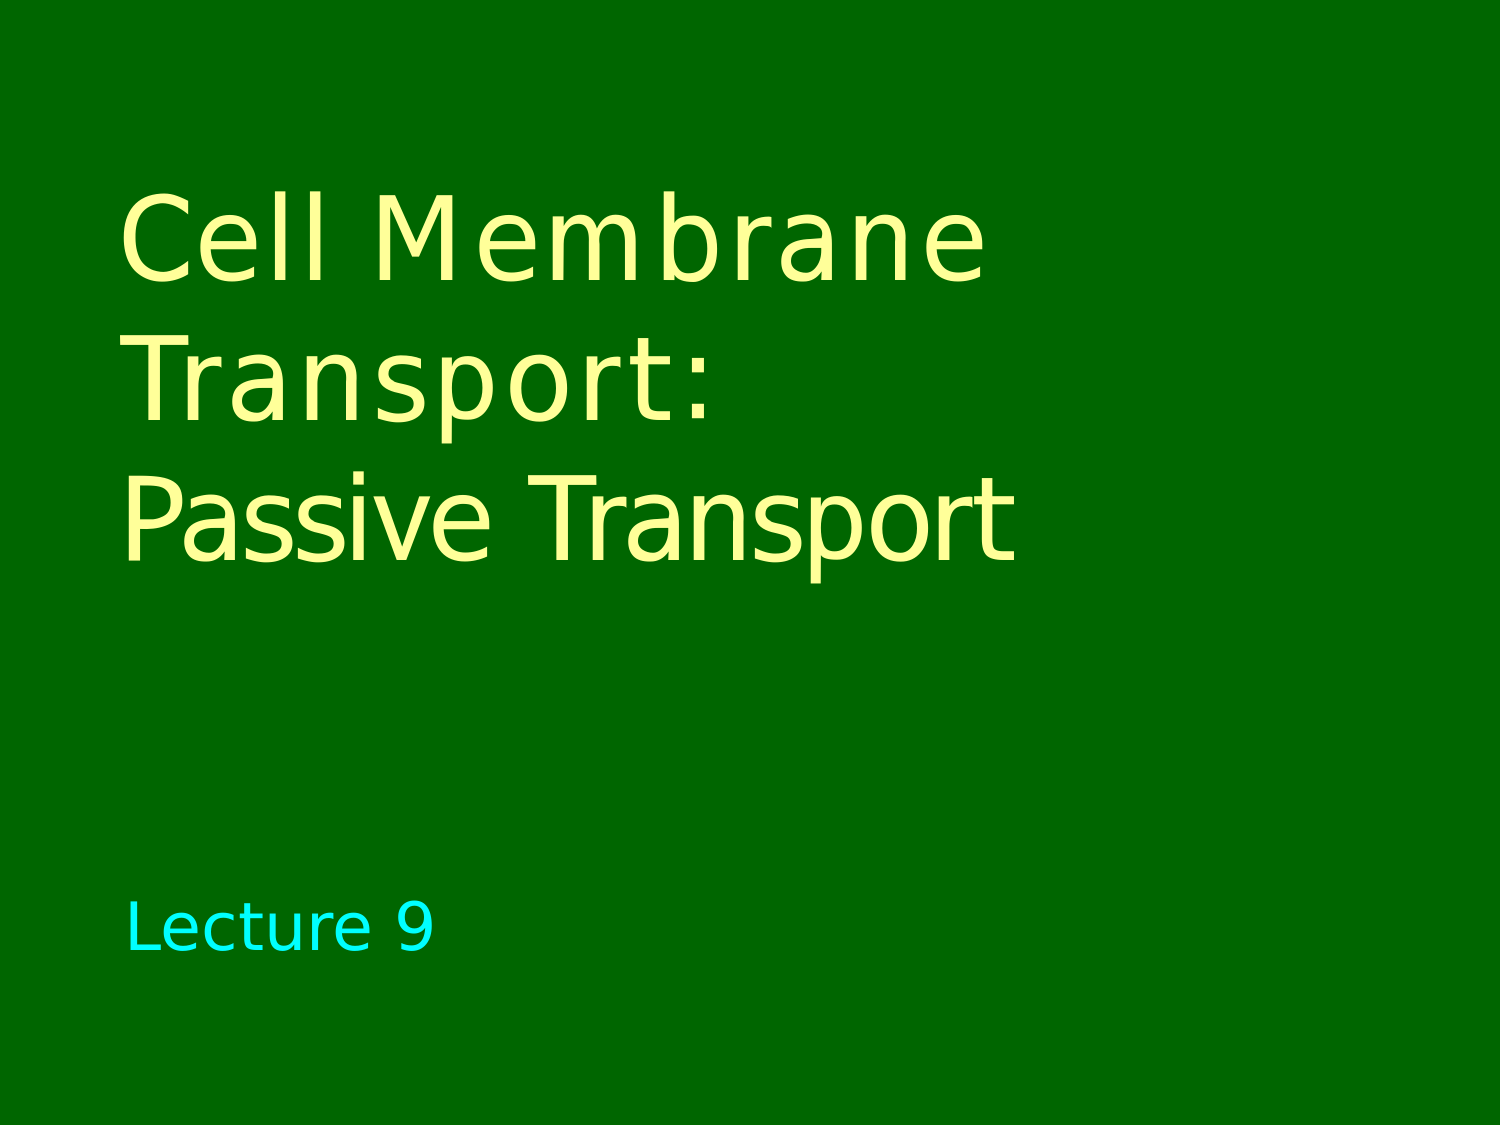

# Cell Membrane Transport: Passive Transport
Lecture 9